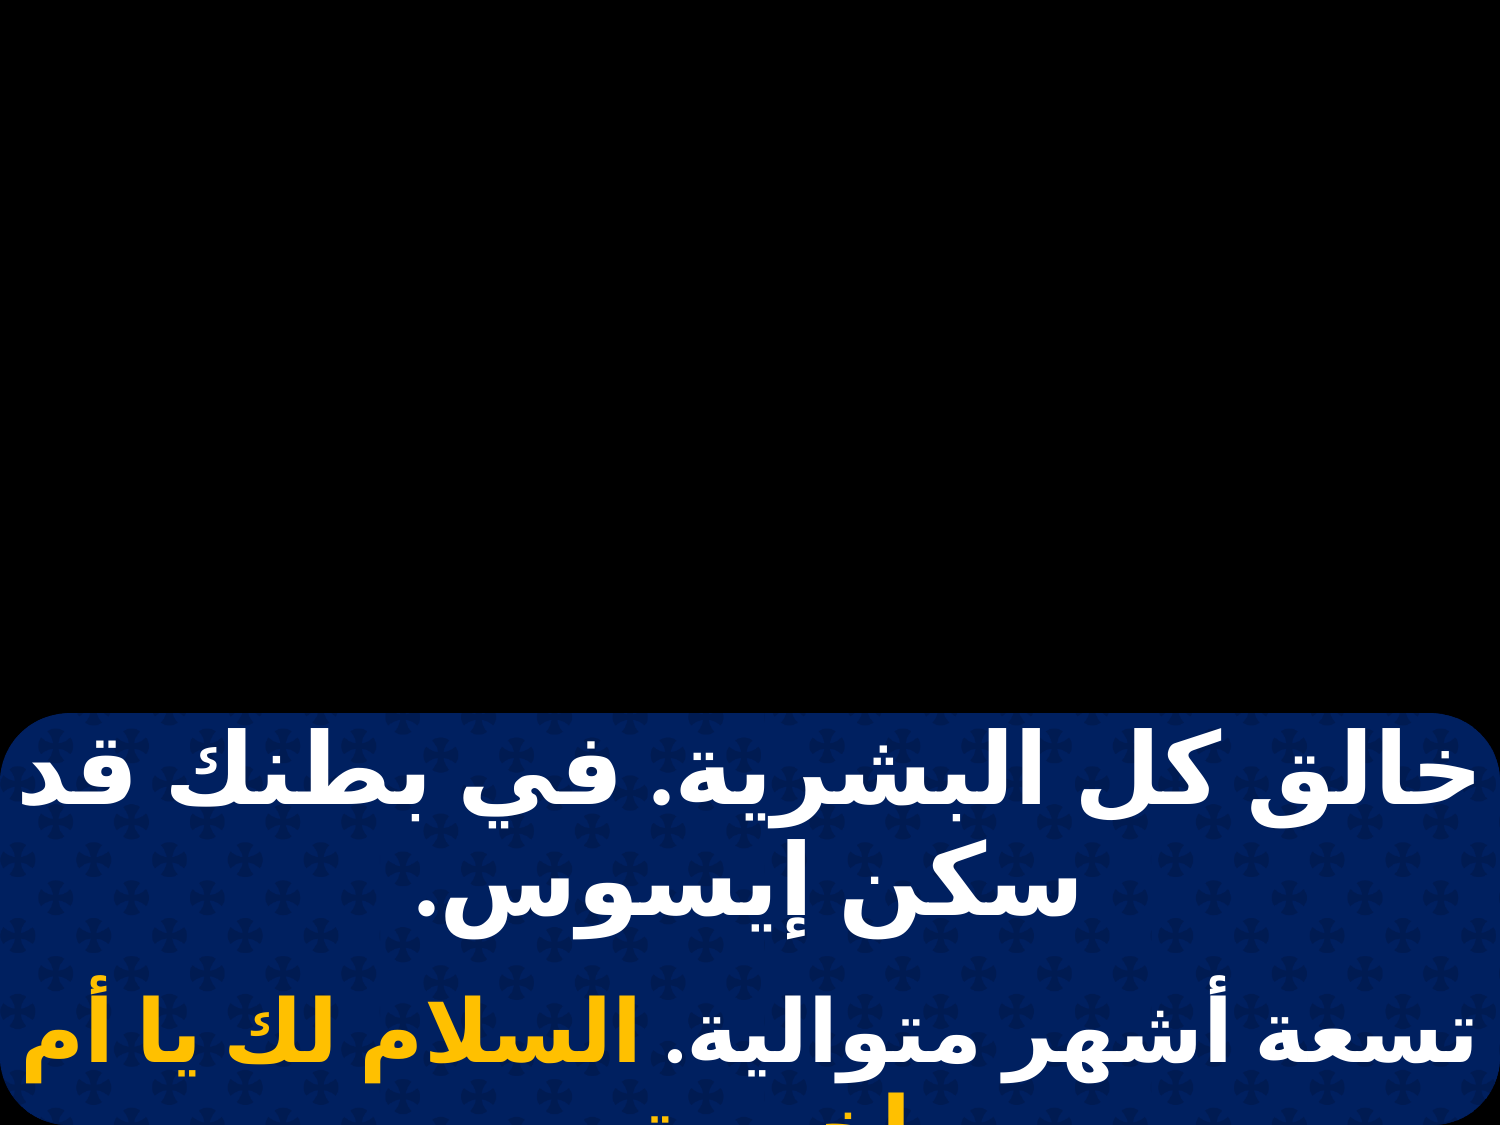

| خالق كل البشرية. في بطنك قد سكن إيسوس. |
| --- |
|  |
| تسعة أشهر متوالية. السلام لك يا أم بي إخرستوس. |